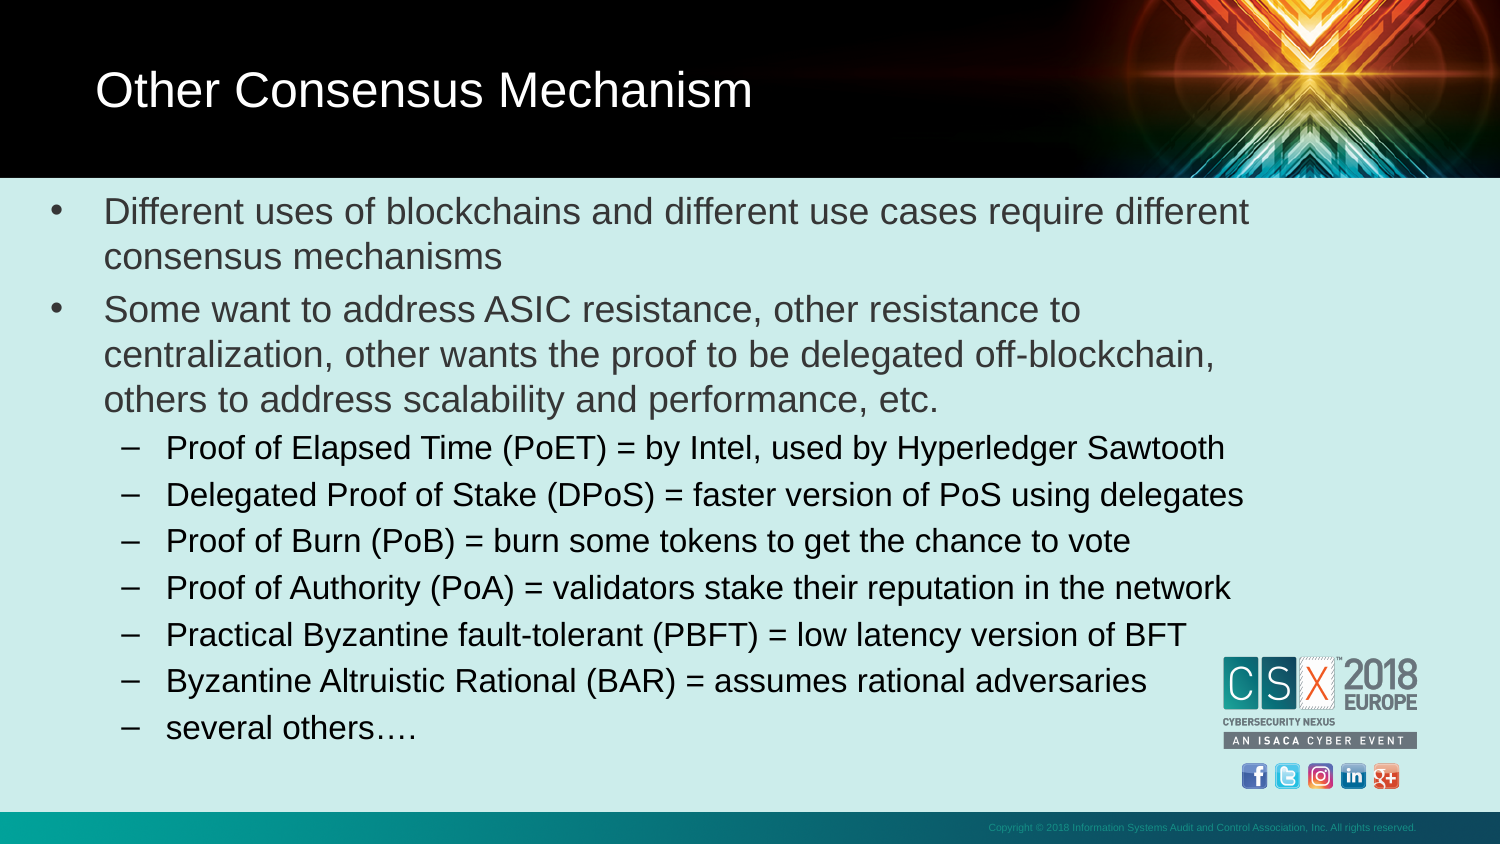

Other Consensus Mechanism
Different uses of blockchains and different use cases require different consensus mechanisms
Some want to address ASIC resistance, other resistance to centralization, other wants the proof to be delegated off-blockchain, others to address scalability and performance, etc.
Proof of Elapsed Time (PoET) = by Intel, used by Hyperledger Sawtooth
Delegated Proof of Stake (DPoS) = faster version of PoS using delegates
Proof of Burn (PoB) = burn some tokens to get the chance to vote
Proof of Authority (PoA) = validators stake their reputation in the network
Practical Byzantine fault-tolerant (PBFT) = low latency version of BFT
Byzantine Altruistic Rational (BAR) = assumes rational adversaries
several others….